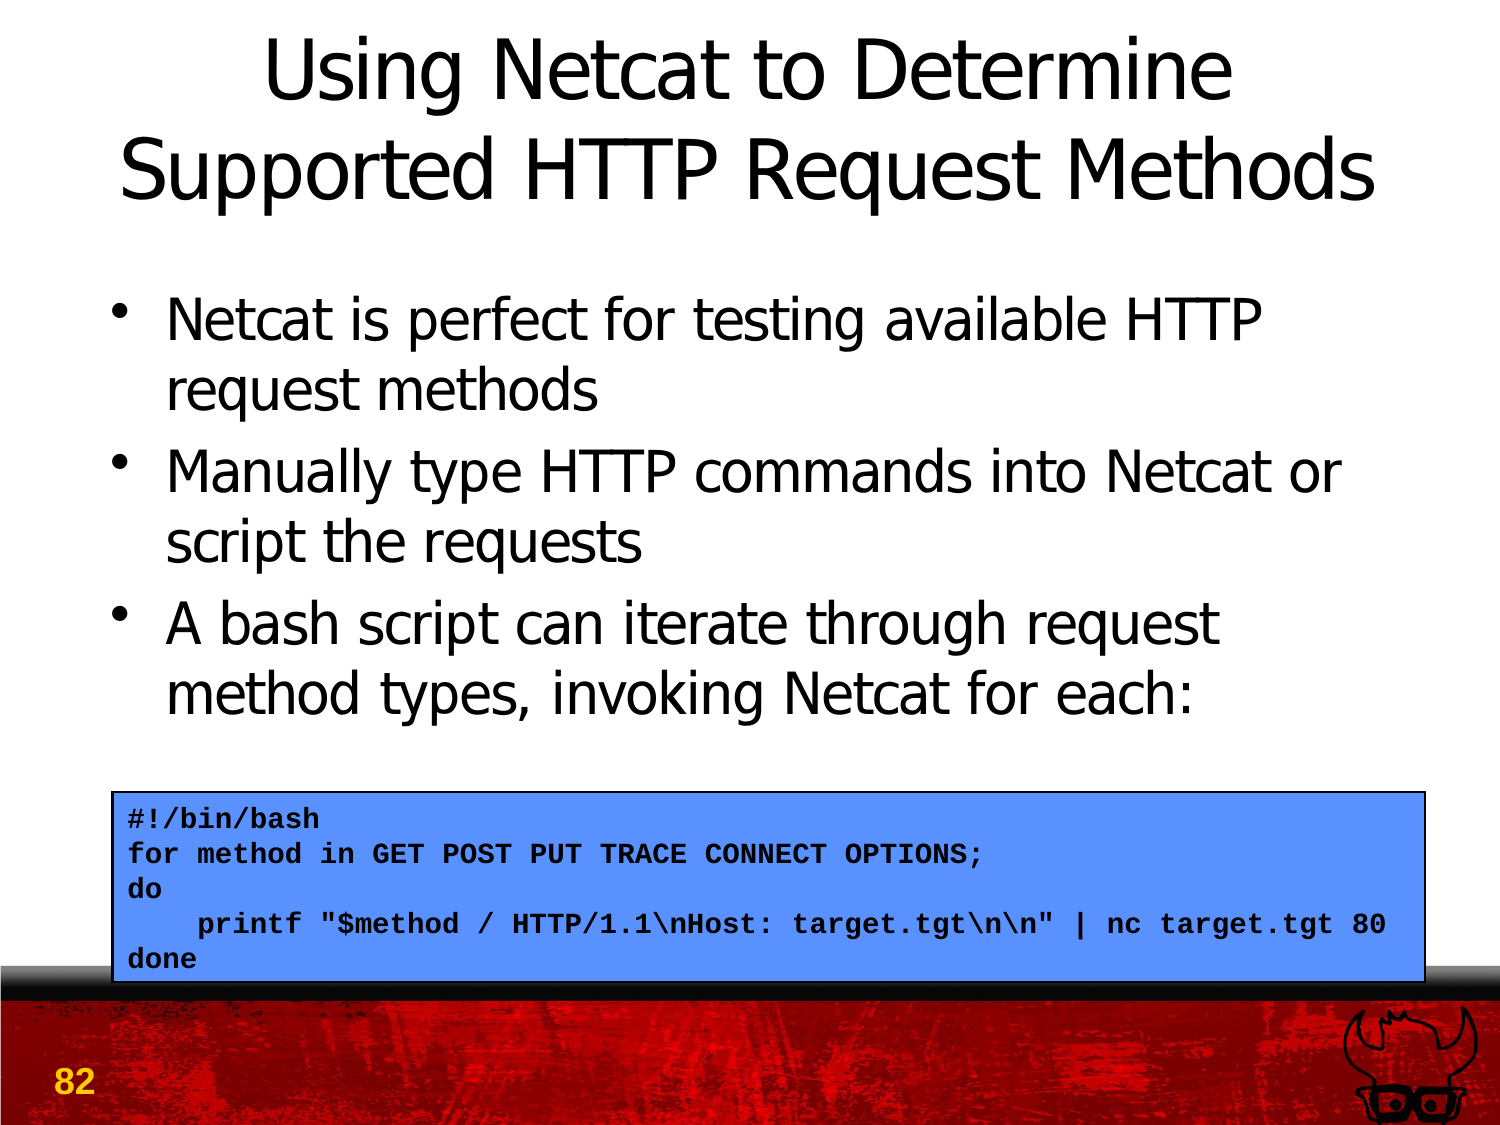

# Using Netcat to Determine Supported HTTP Request Methods
Netcat is perfect for testing available HTTP request methods
Manually type HTTP commands into Netcat or script the requests
A bash script can iterate through request method types, invoking Netcat for each:

#!/bin/bash
for method in GET POST PUT TRACE CONNECT OPTIONS;
do
    printf "$method / HTTP/1.1\nHost: target.tgt\n\n" | nc target.tgt 80
done